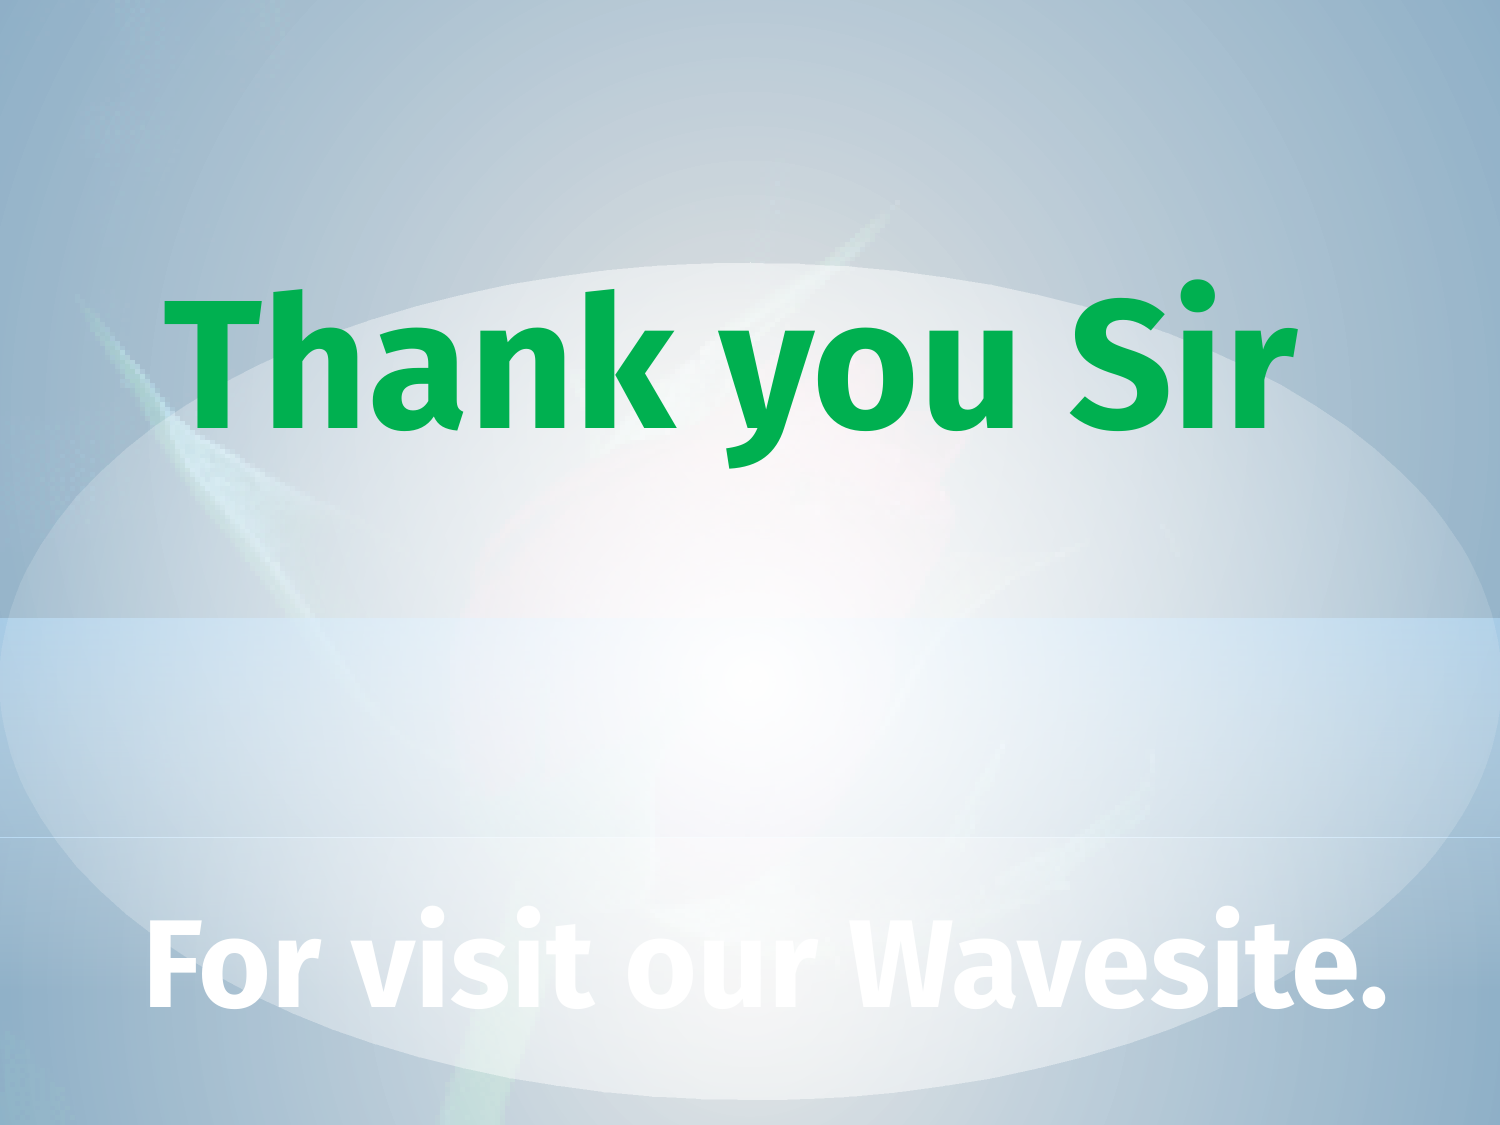

Thank you Sir
# For visit our Wavesite.